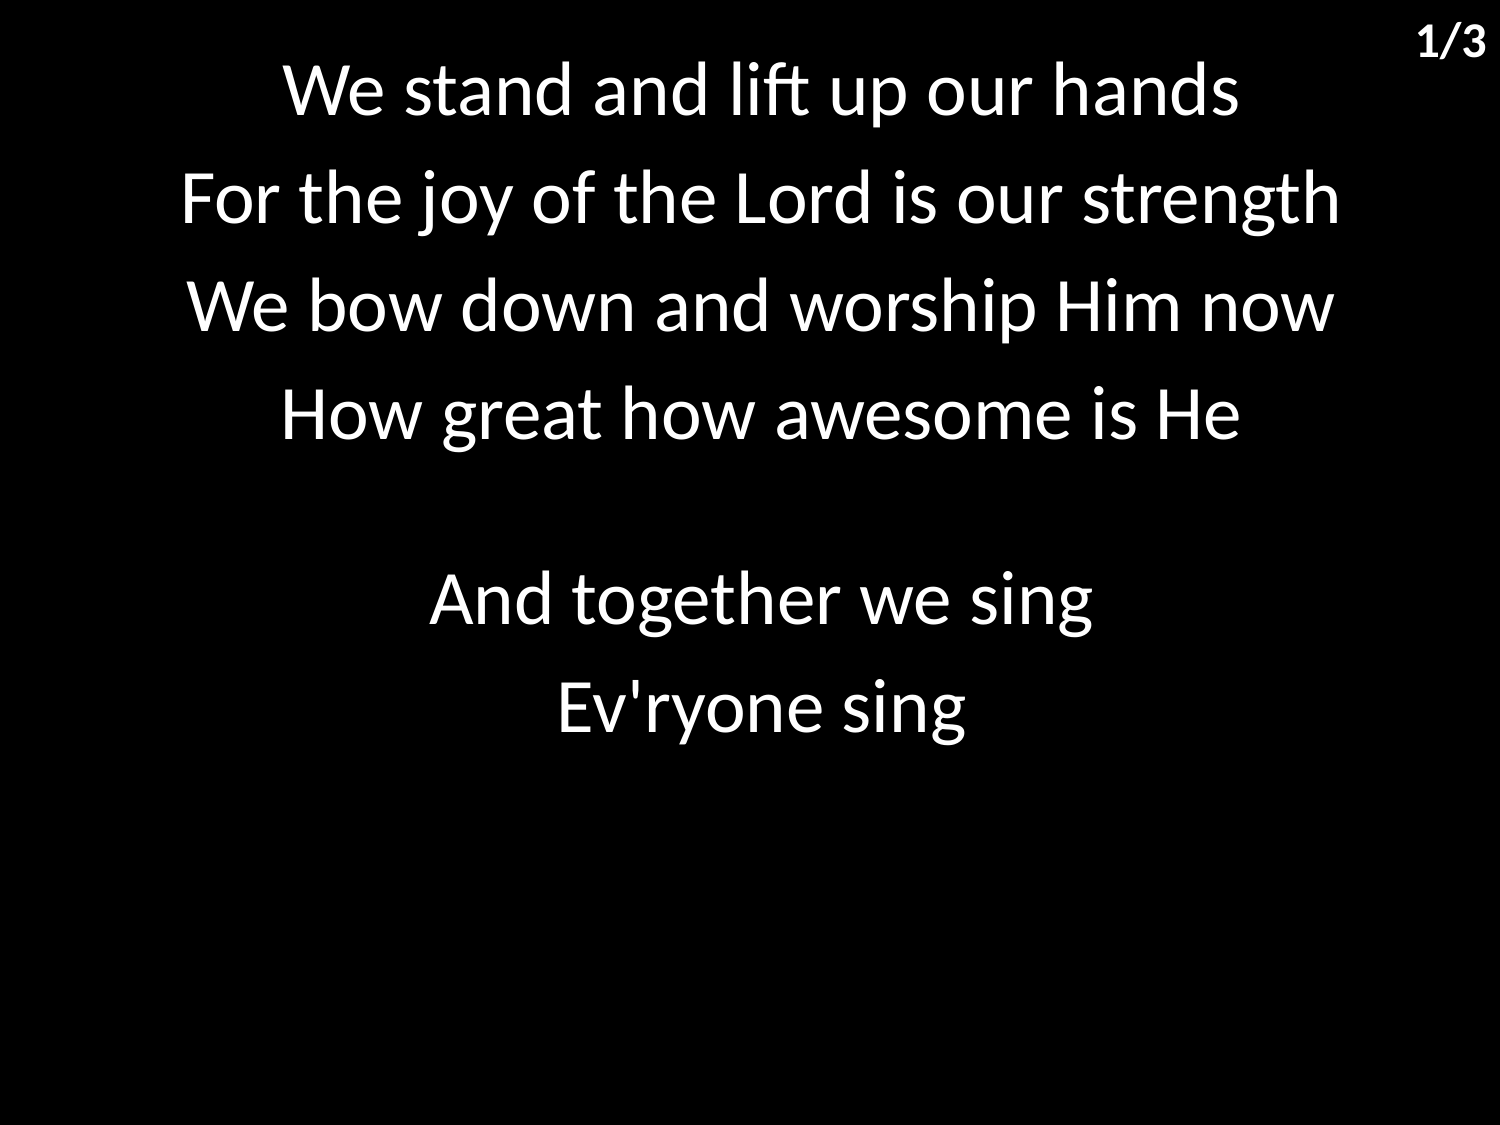

1/3
We stand and lift up our hands
For the joy of the Lord is our strength
We bow down and worship Him now
How great how awesome is He
And together we sing
Ev'ryone sing